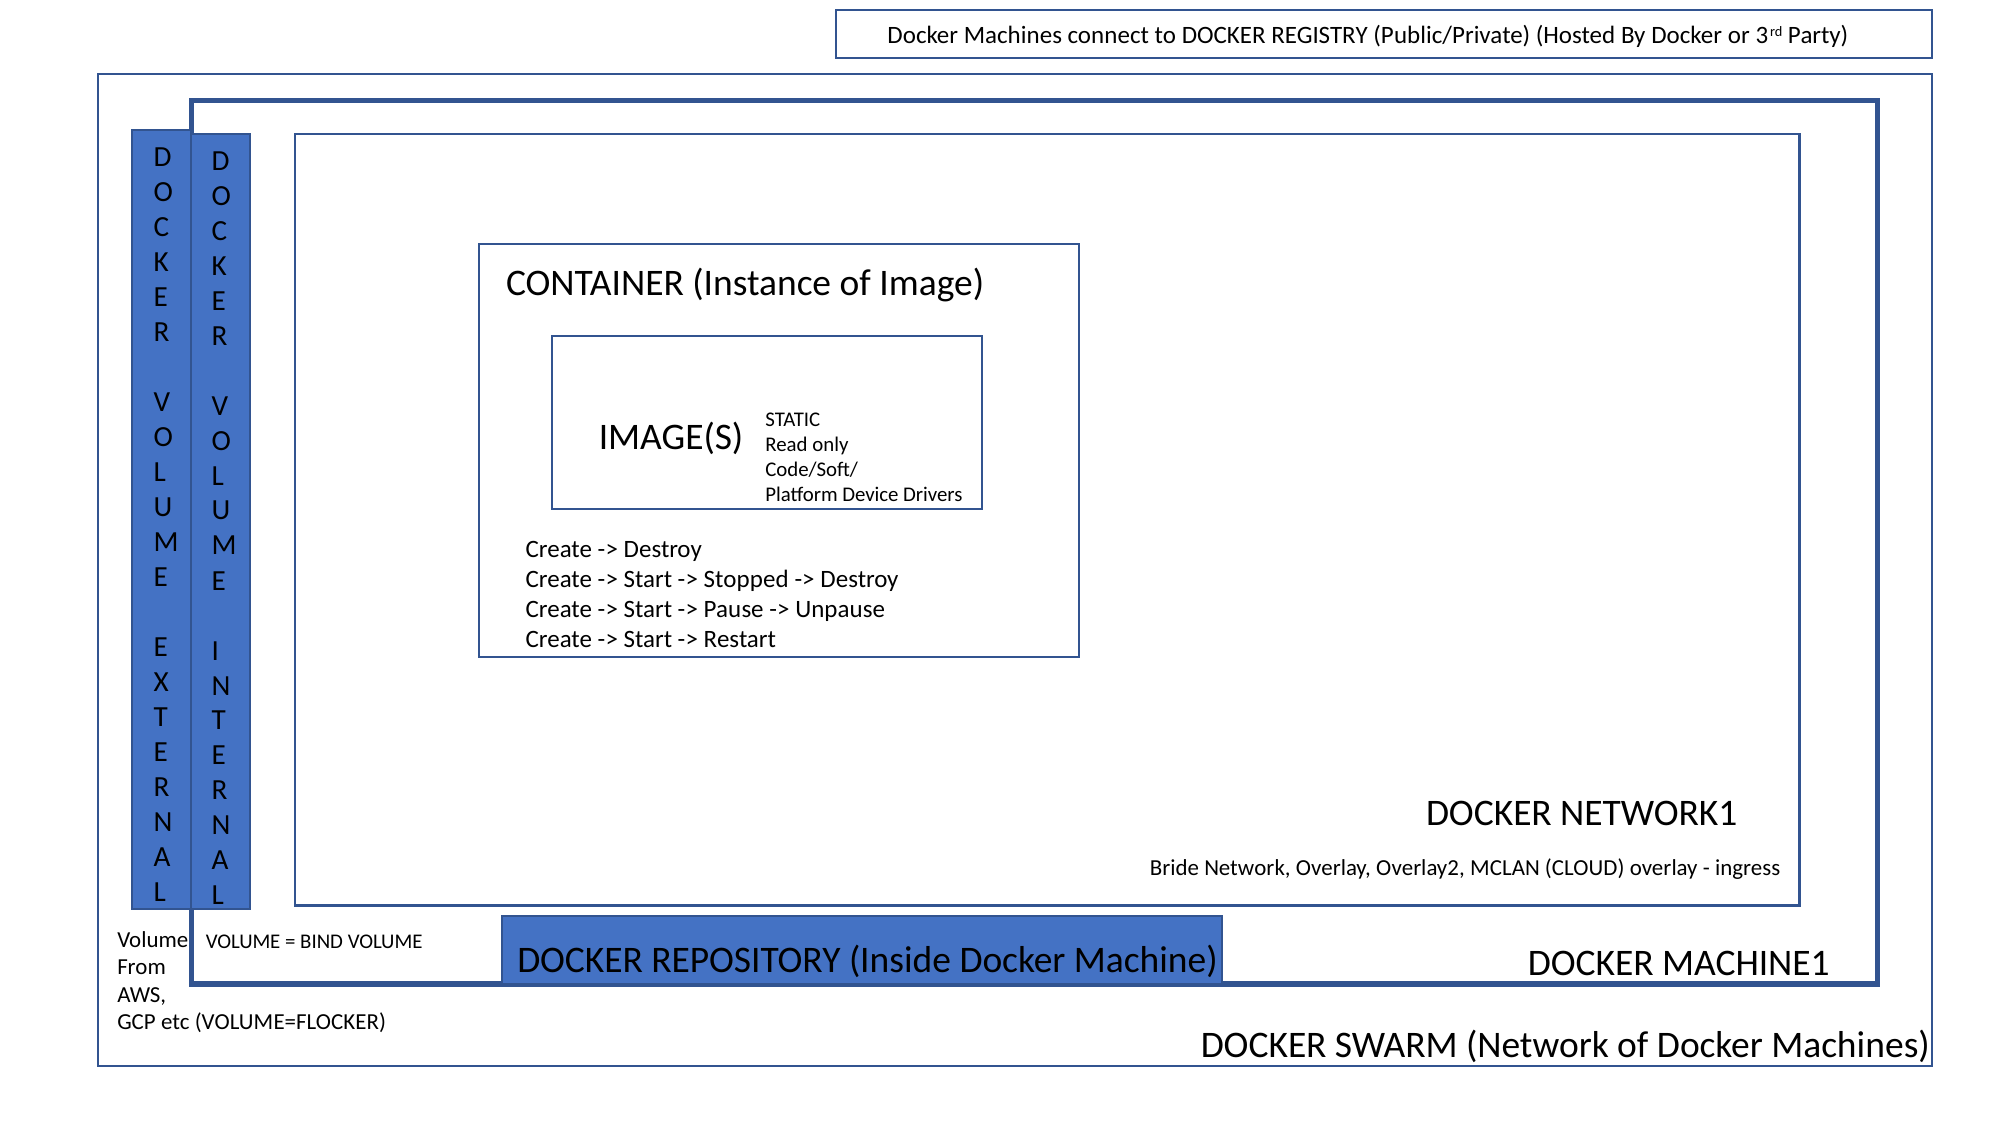

Docker Machines connect to DOCKER REGISTRY (Public/Private) (Hosted By Docker or 3rd Party)

D
O
C
K
E
R

V
O
L
U
M
E

E
X
T
E
R
N
A
L

D
O
C
K
E
R

V
O
L
U
M
E

I
N
T
E
R
N
A
L

CONTAINER (Instance of Image)

STATIC
Read only
Code/Soft/
Platform Device Drivers
IMAGE(S)
Create -> Destroy
Create -> Start -> Stopped -> Destroy
Create -> Start -> Pause -> Unpause
Create -> Start -> Restart

DOCKER NETWORK1
Bride Network, Overlay, Overlay2, MCLAN (CLOUD) overlay - ingress

Volume
From
AWS,
GCP etc (VOLUME=FLOCKER)
VOLUME = BIND VOLUME
DOCKER REPOSITORY (Inside Docker Machine)
DOCKER MACHINE1
DOCKER SWARM (Network of Docker Machines)